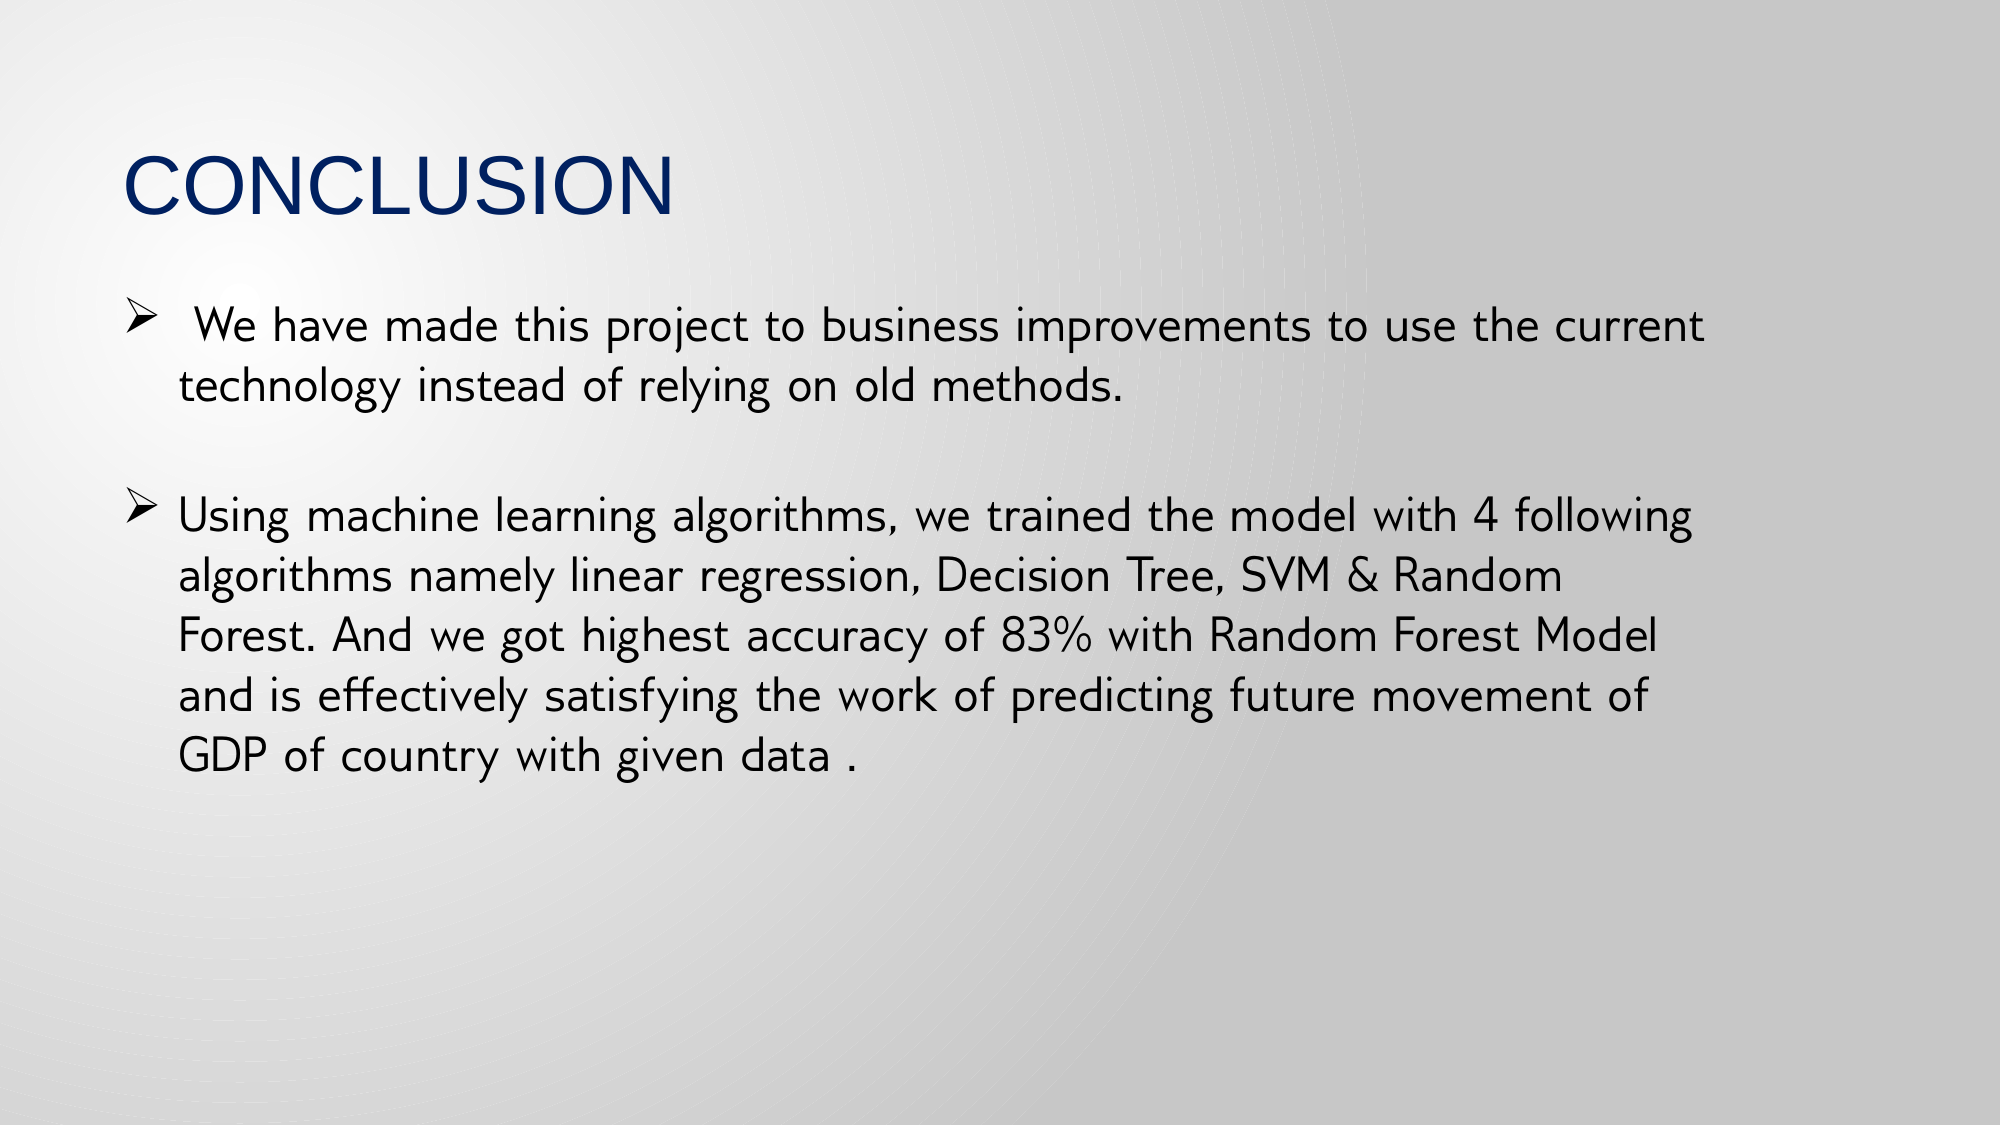

CONCLUSION
 We have made this project to business improvements to use the current technology instead of relying on old methods.

Using machine learning algorithms, we trained the model with 4 following algorithms namely linear regression, Decision Tree, SVM & Random Forest. And we got highest accuracy of 83% with Random Forest Model and is effectively satisfying the work of predicting future movement of GDP of country with given data .